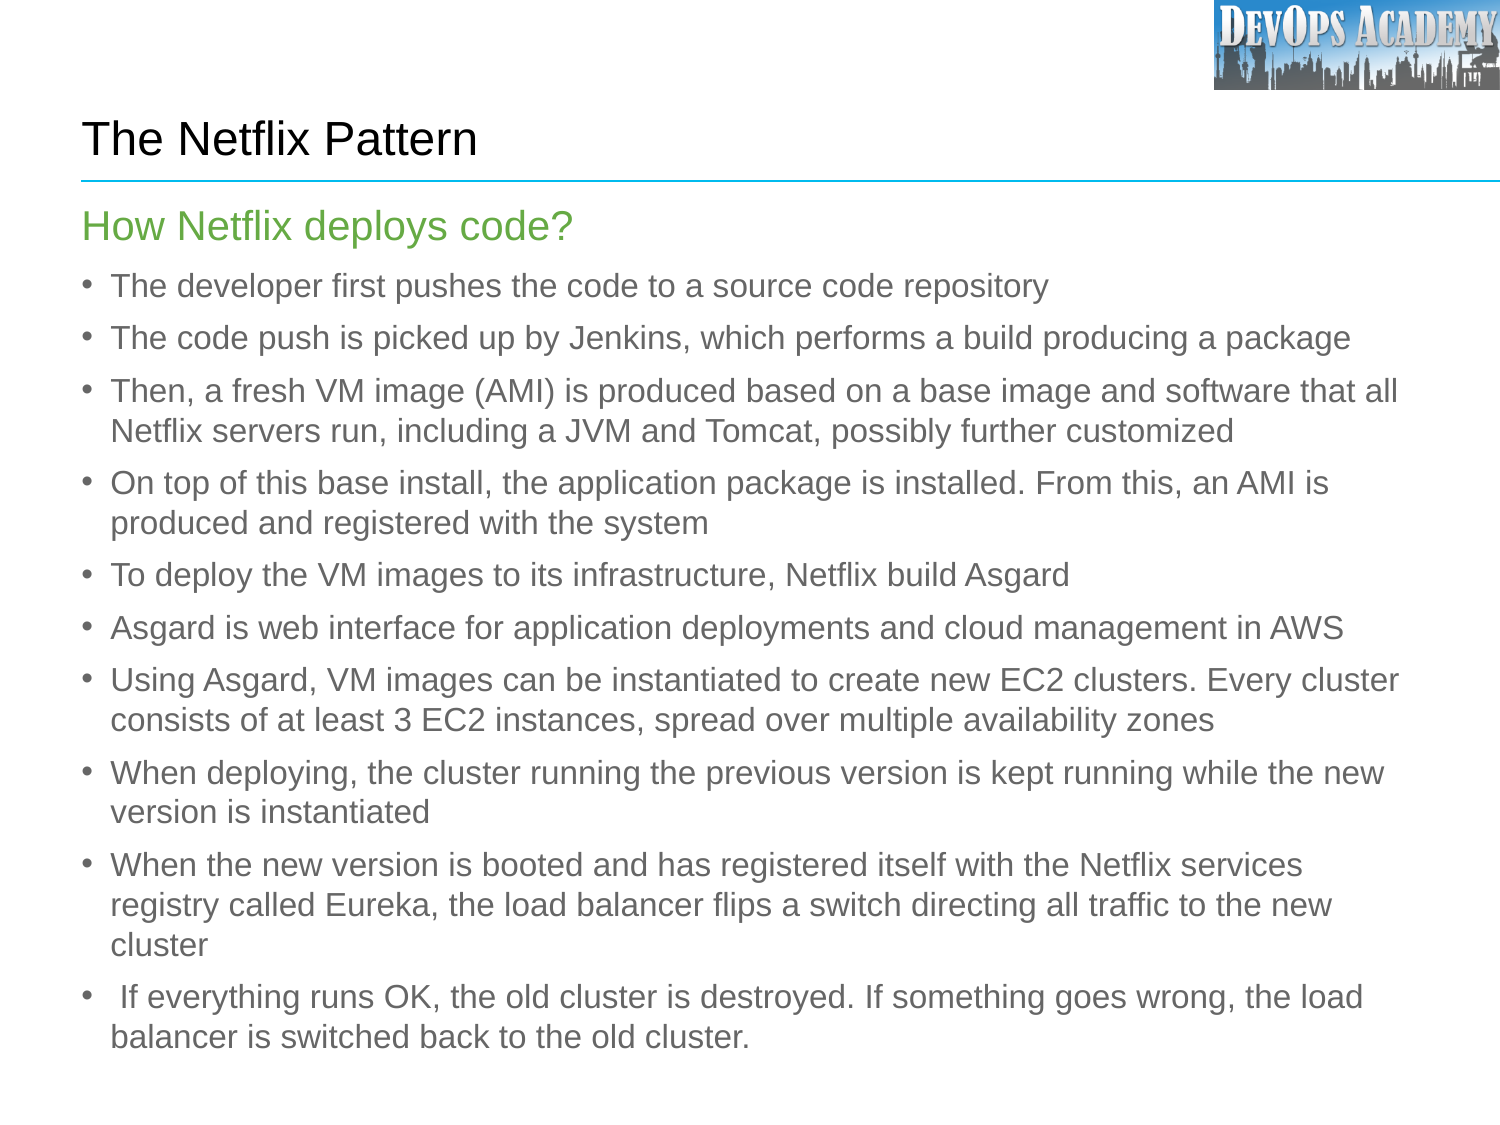

# The Netflix Pattern
How Netflix deploys code?

The developer first pushes the code to a source code repository
The code push is picked up by Jenkins, which performs a build producing a package
Then, a fresh VM image (AMI) is produced based on a base image and software that all Netflix servers run, including a JVM and Tomcat, possibly further customized
On top of this base install, the application package is installed. From this, an AMI is produced and registered with the system
To deploy the VM images to its infrastructure, Netflix build Asgard
Asgard is web interface for application deployments and cloud management in AWS
Using Asgard, VM images can be instantiated to create new EC2 clusters. Every cluster consists of at least 3 EC2 instances, spread over multiple availability zones
When deploying, the cluster running the previous version is kept running while the new version is instantiated
When the new version is booted and has registered itself with the Netflix services registry called Eureka, the load balancer flips a switch directing all traffic to the new cluster
 If everything runs OK, the old cluster is destroyed. If something goes wrong, the load balancer is switched back to the old cluster.